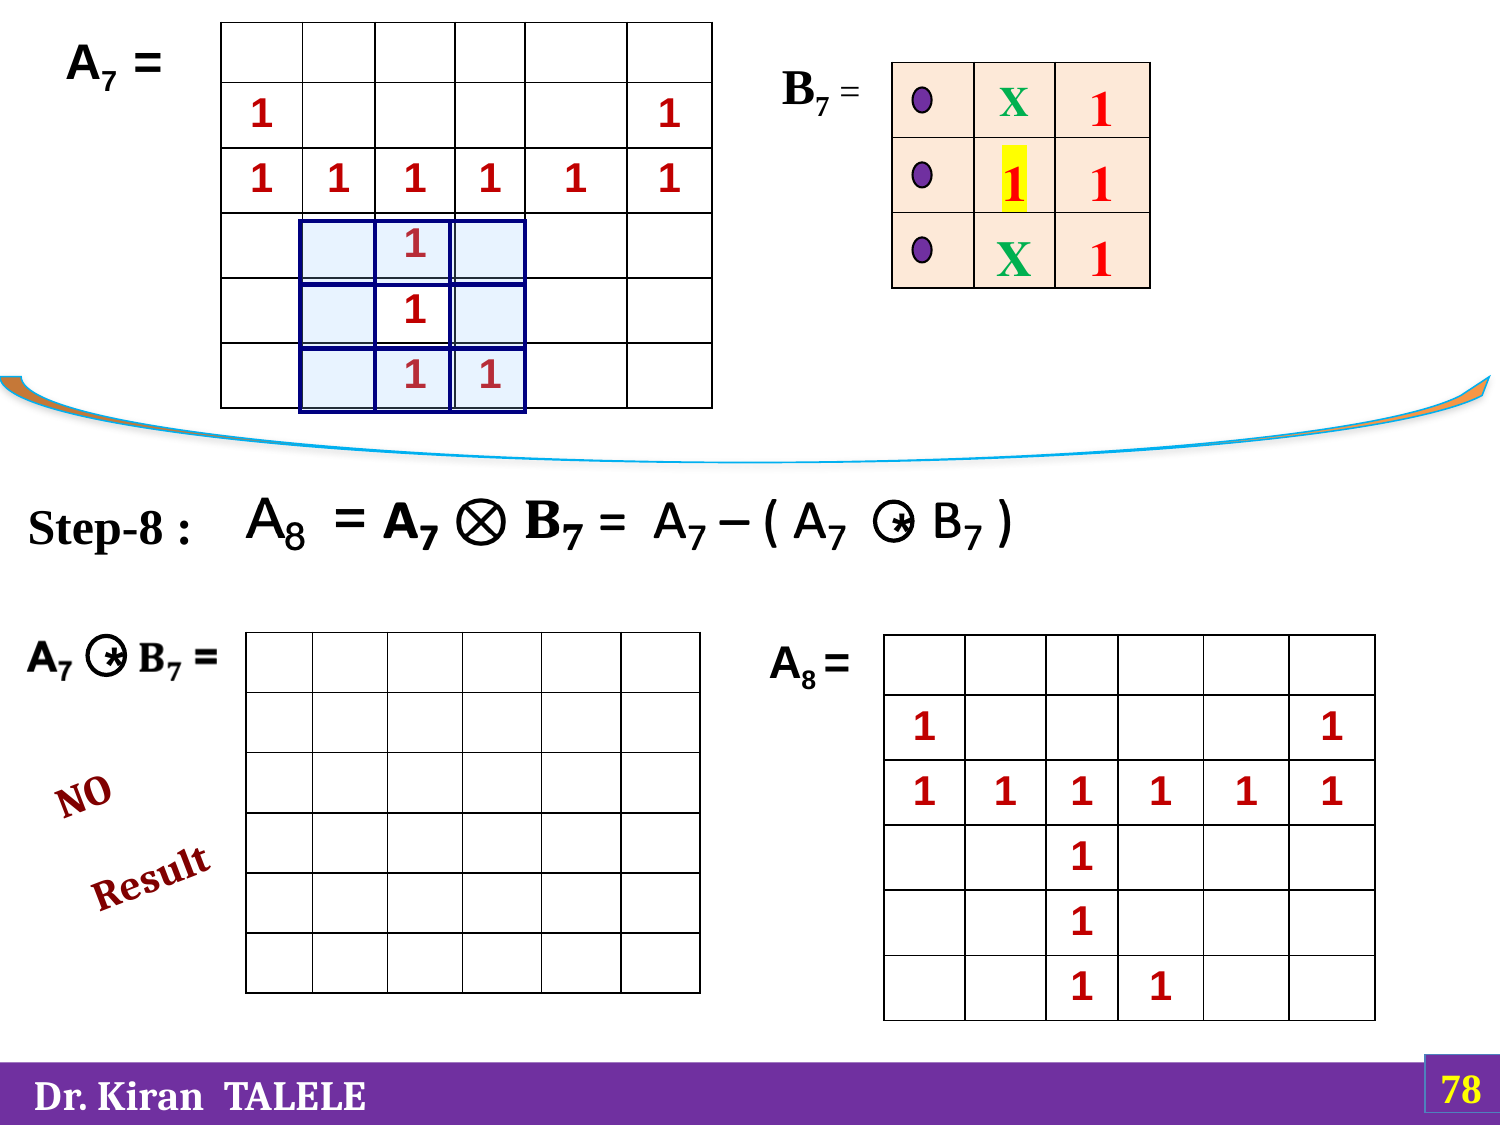

A7  =
|  |  |  |  |  |  |
| --- | --- | --- | --- | --- | --- |
| 1 |  |  |  |  | 1 |
| 1 | 1 | 1 | 1 | 1 | 1 |
|  |  | 1 |  |  |  |
|  |  | 1 |  |  |  |
|  |  | 1 | 1 |  |  |
B7 =
|  | X | 1 |
| --- | --- | --- |
|  | 1 | 1 |
|  | X | 1 |

*
Step-8 :

*
A8 =
|  |  |  |  |  |  |
| --- | --- | --- | --- | --- | --- |
|  |  |  |  |  |  |
|  |  |  |  |  |  |
|  |  |  |  |  |  |
|  |  |  |  |  |  |
|  |  |  |  |  |  |
|  |  |  |  |  |  |
| --- | --- | --- | --- | --- | --- |
| 1 |  |  |  |  | 1 |
| 1 | 1 | 1 | 1 | 1 | 1 |
|  |  | 1 |  |  |  |
|  |  | 1 |  |  |  |
|  |  | 1 | 1 |  |  |
NO
Result
78
  Dr. Kiran  TALELE